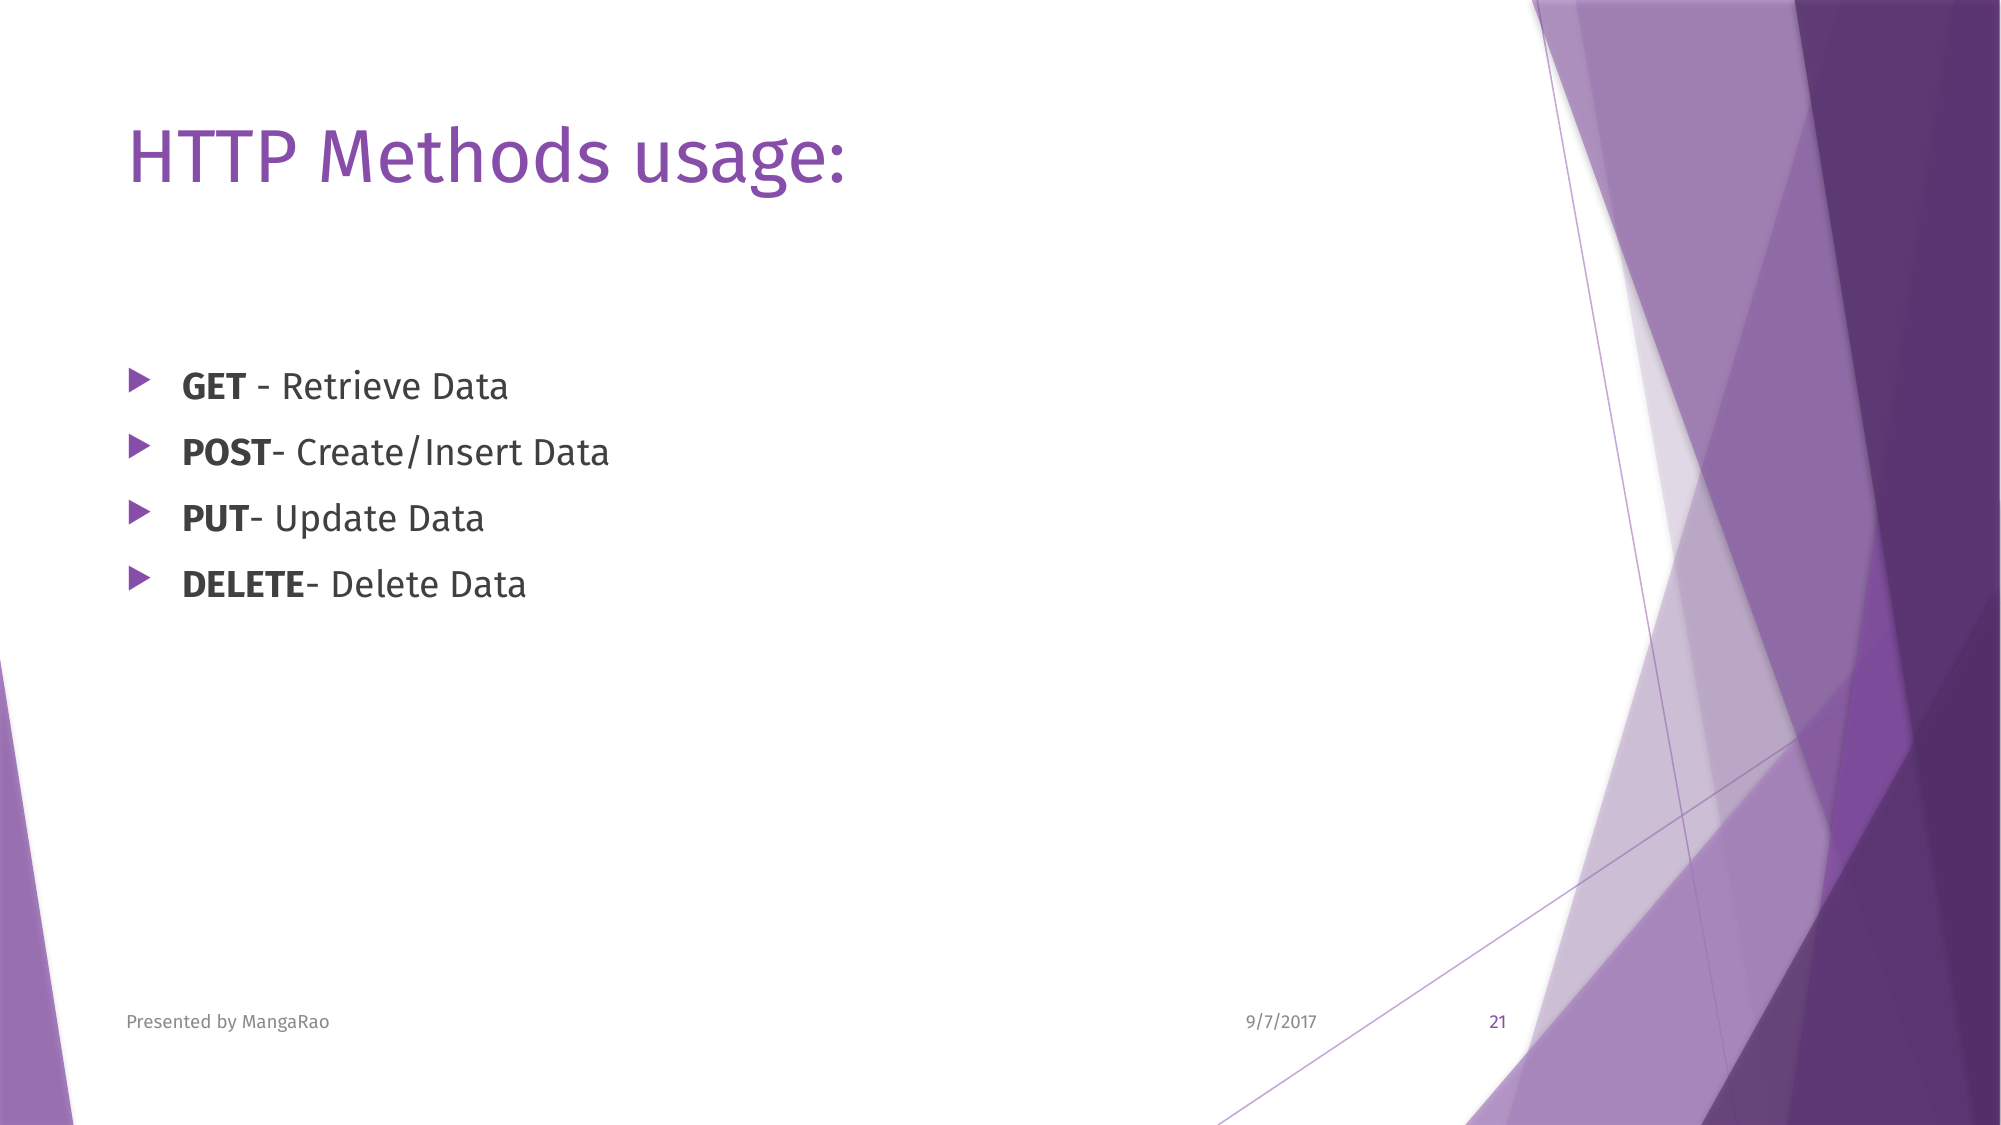

# HTTP Methods usage:
GET - Retrieve Data
POST- Create/Insert Data
PUT- Update Data
DELETE- Delete Data

Presented by MangaRao
9/7/2017
21